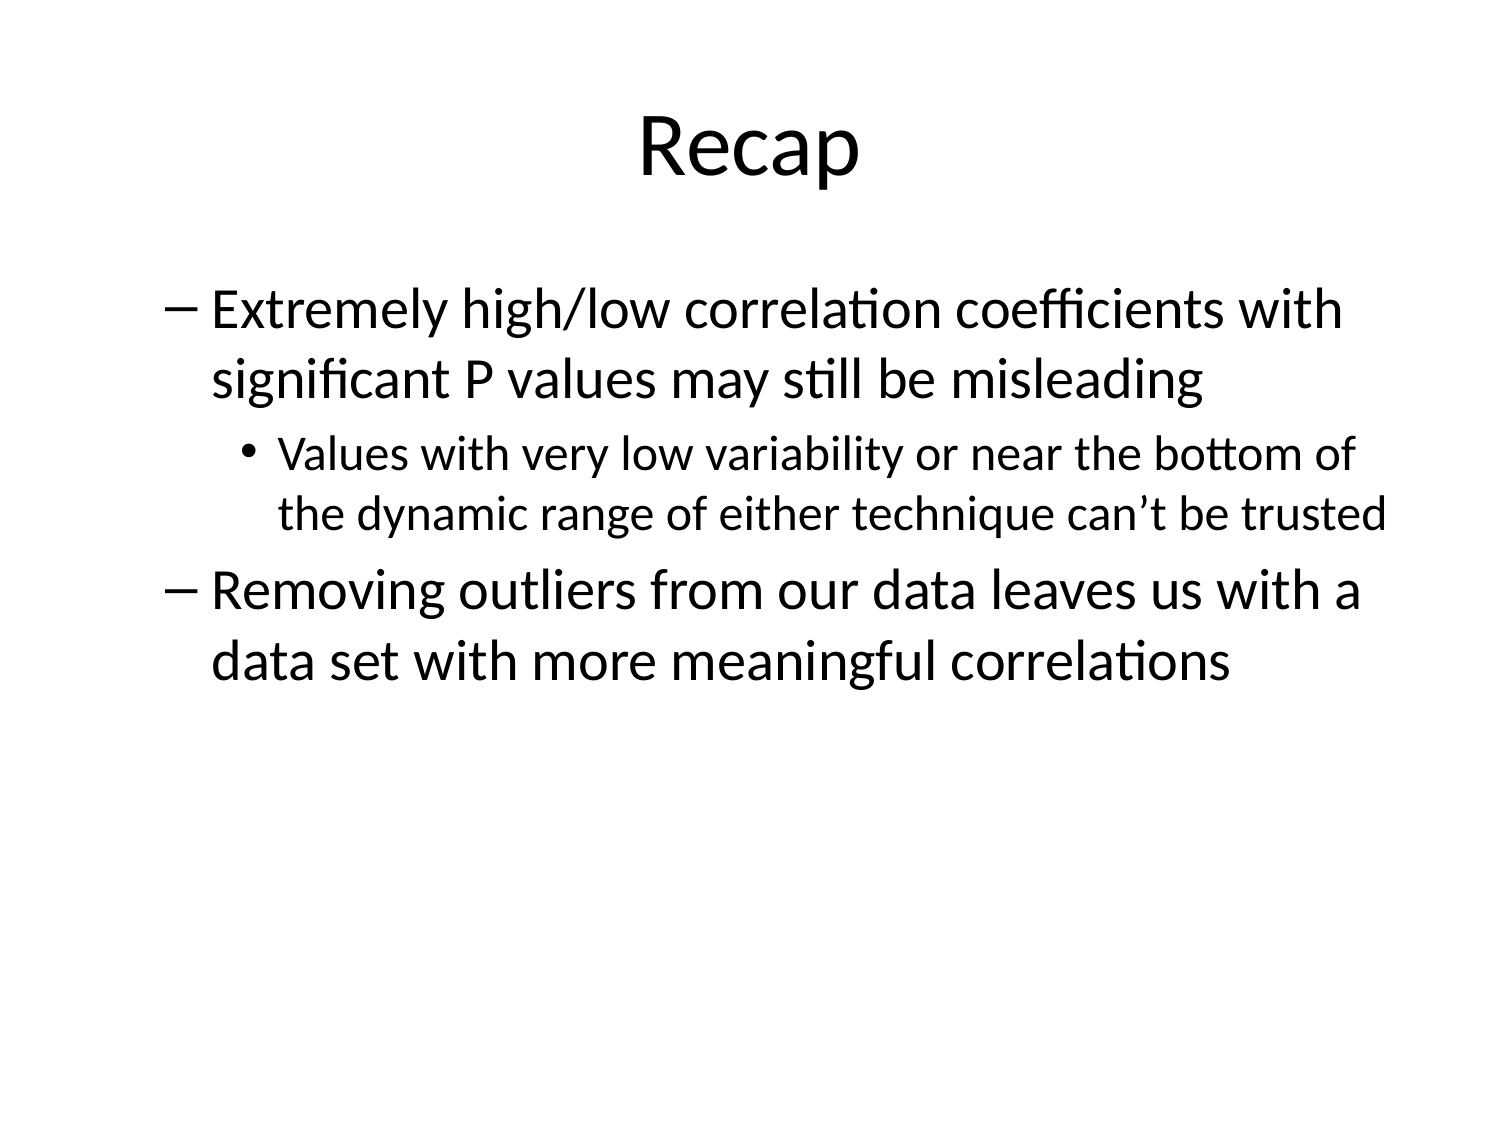

# Recap
Extremely high/low correlation coefficients with significant P values may still be misleading
Values with very low variability or near the bottom of the dynamic range of either technique can’t be trusted
Removing outliers from our data leaves us with a data set with more meaningful correlations